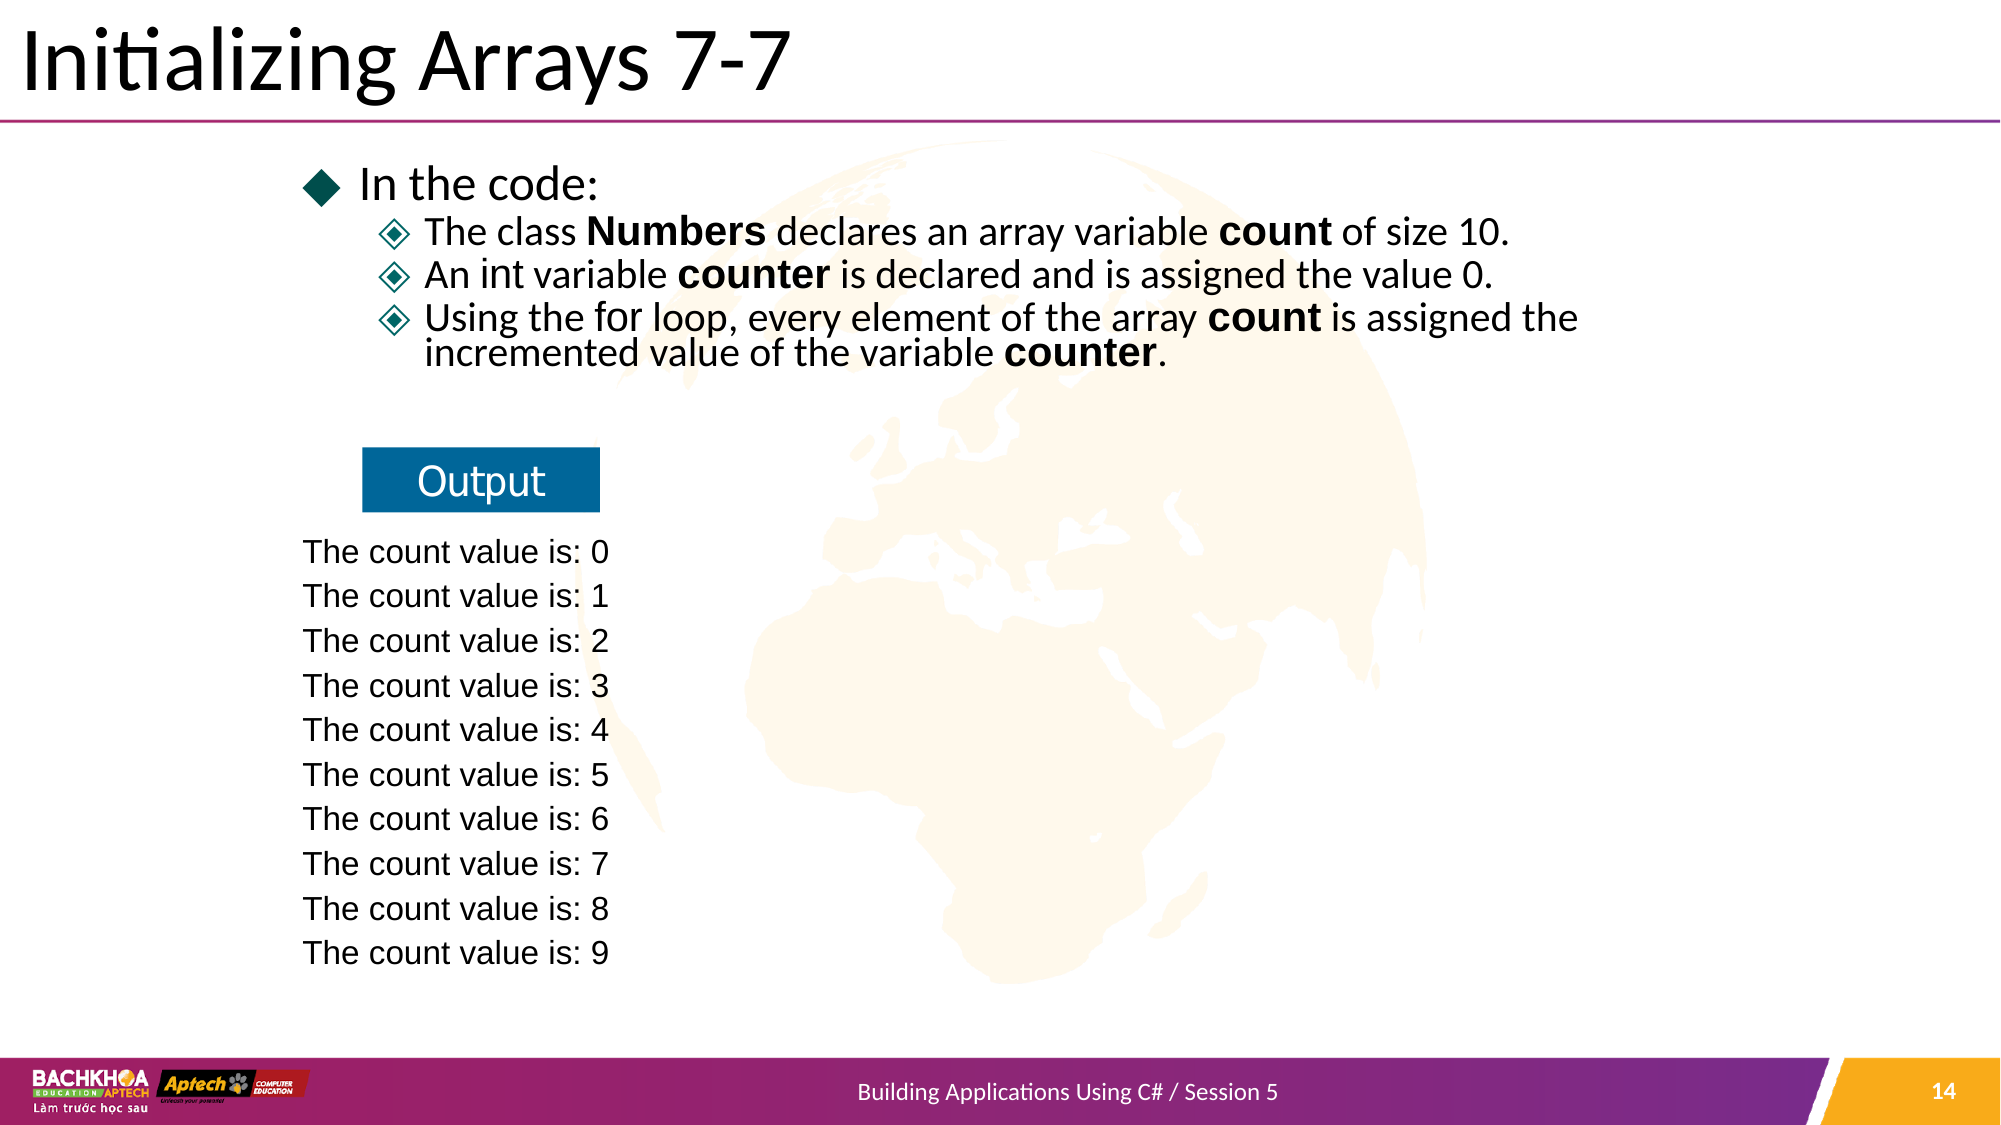

# Initializing Arrays 7-7

In the code:
The class Numbers declares an array variable count of size 10.
An int variable counter is declared and is assigned the value 0.
Using the for loop, every element of the array count is assigned the incremented value of the variable counter.

The count value is: 0
The count value is: 1
The count value is: 2
The count value is: 3
The count value is: 4
The count value is: 5
The count value is: 6
The count value is: 7
The count value is: 8
The count value is: 9

Output
14
Building Applications Using C# / Session 5